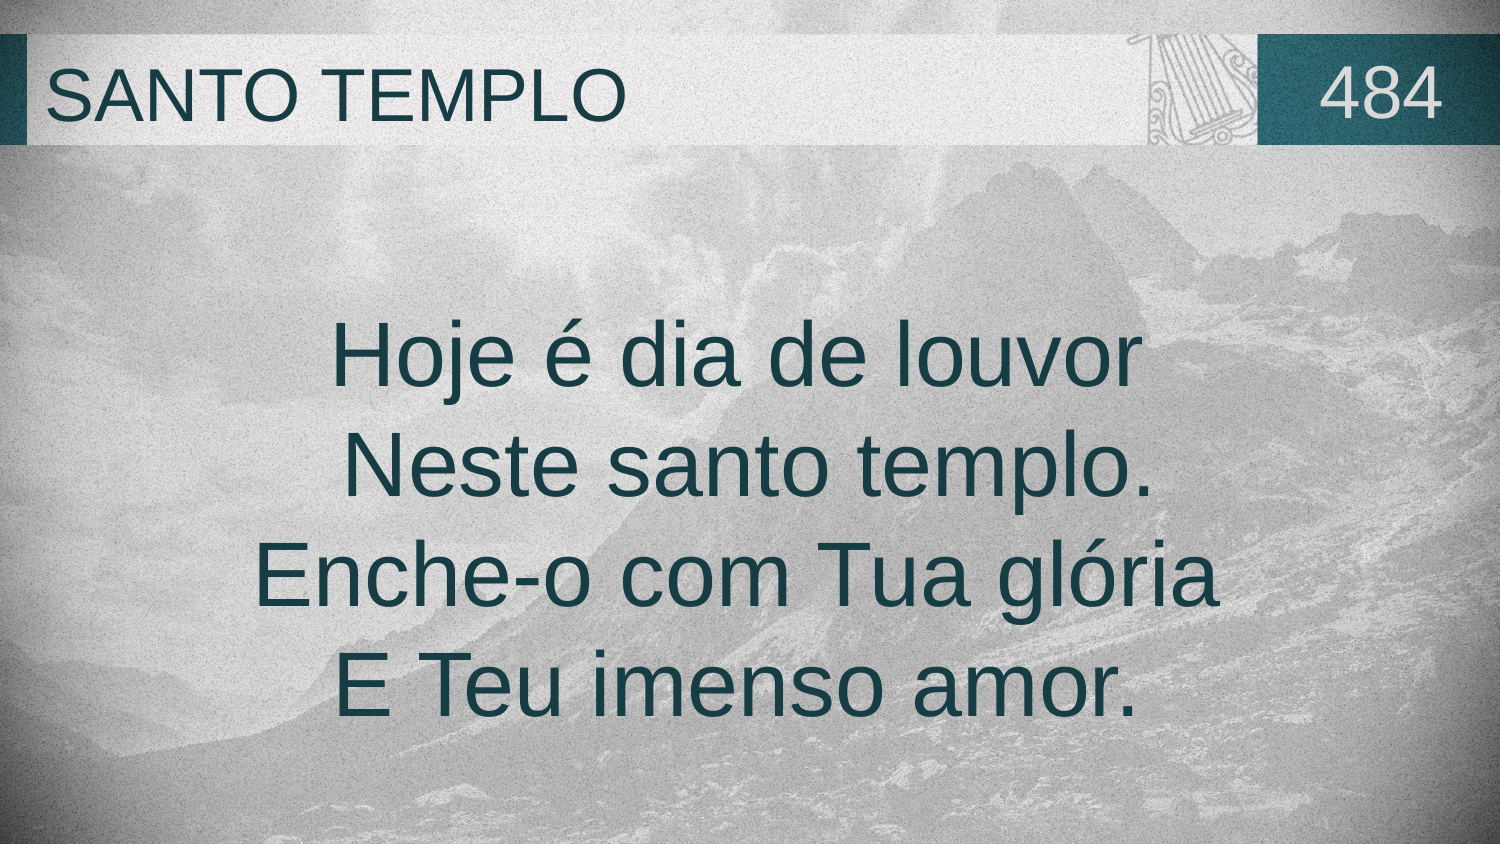

# SANTO TEMPLO
484
Hoje é dia de louvor
Neste santo templo.
Enche-o com Tua glória
E Teu imenso amor.